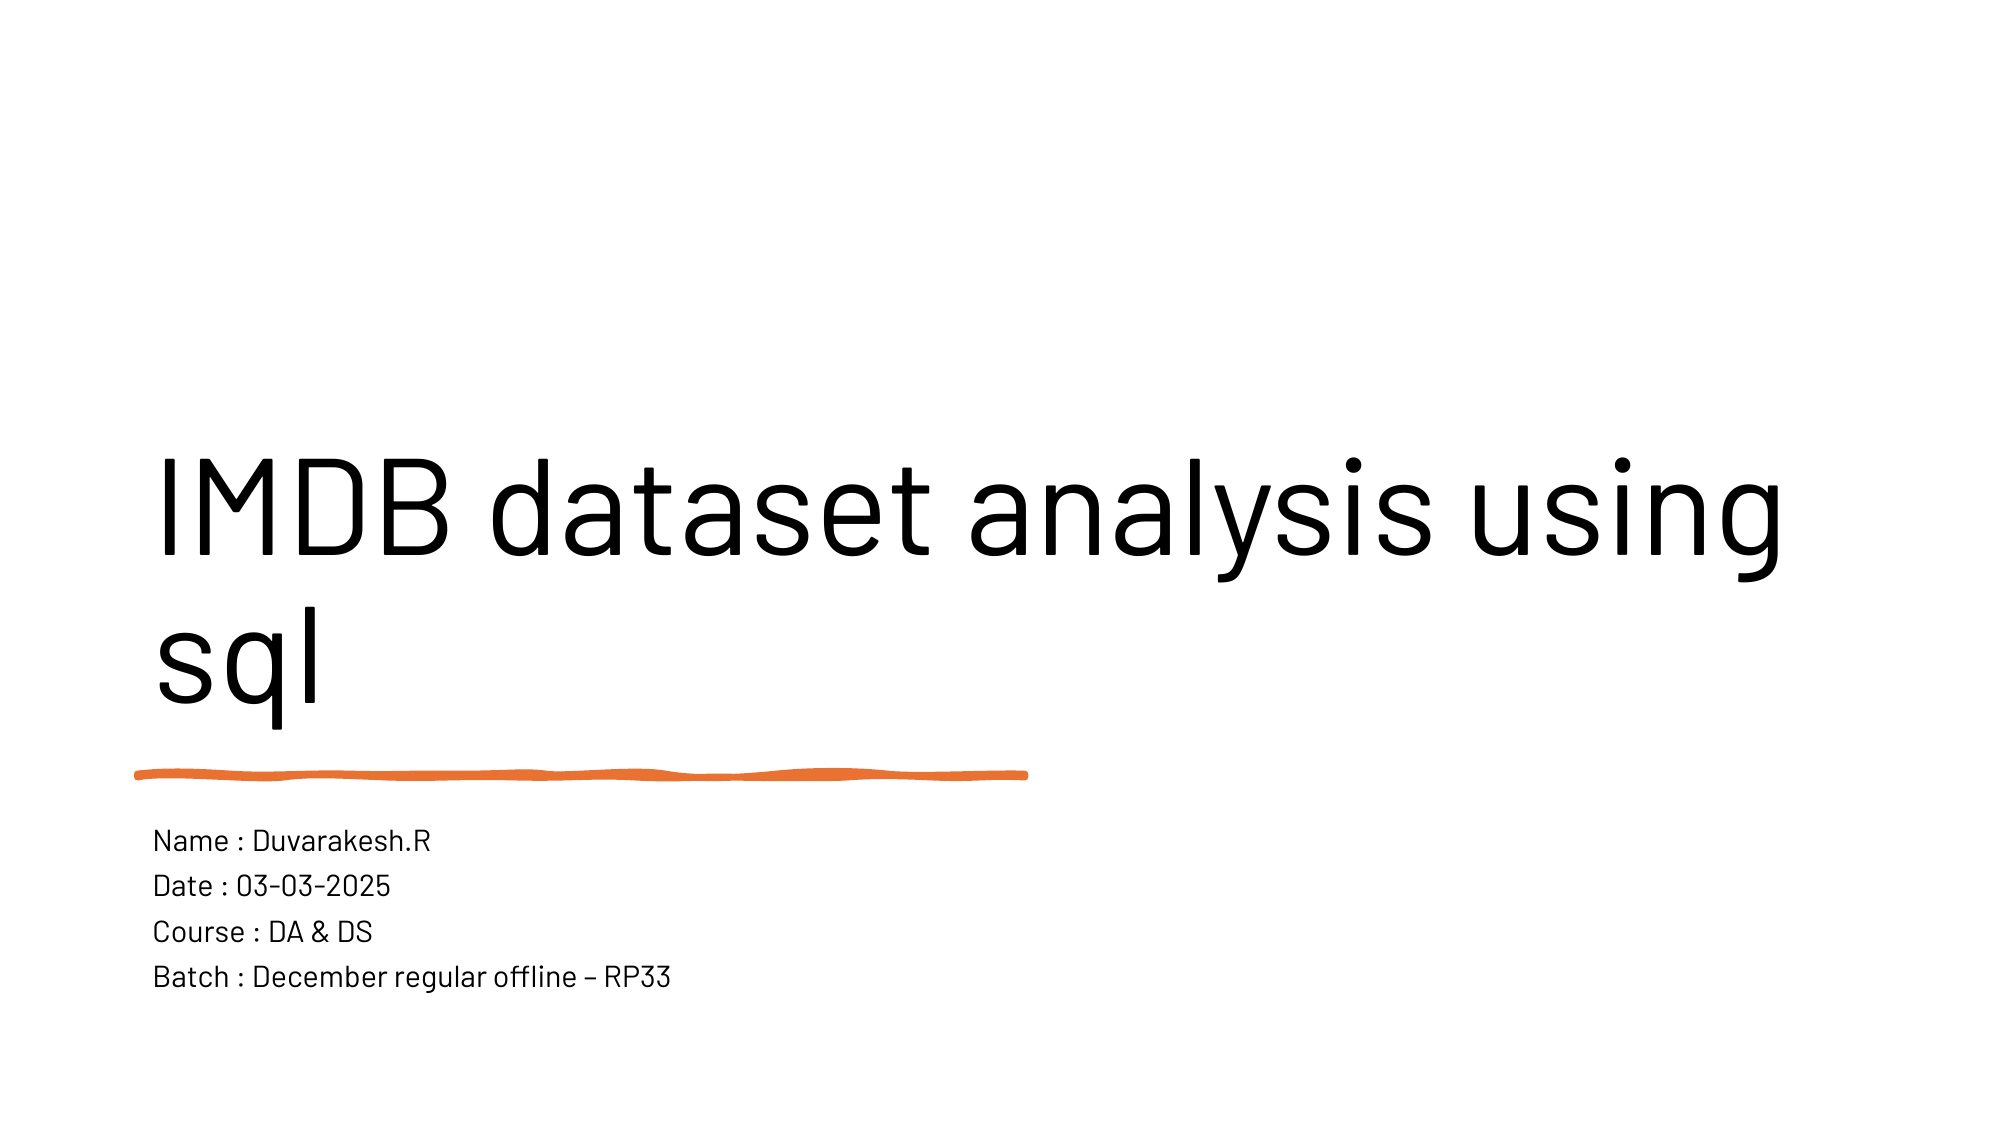

# IMDB dataset analysis using sql

Name : Duvarakesh.R
Date : 03-03-2025
Course : DA & DS
Batch : December regular offline – RP33